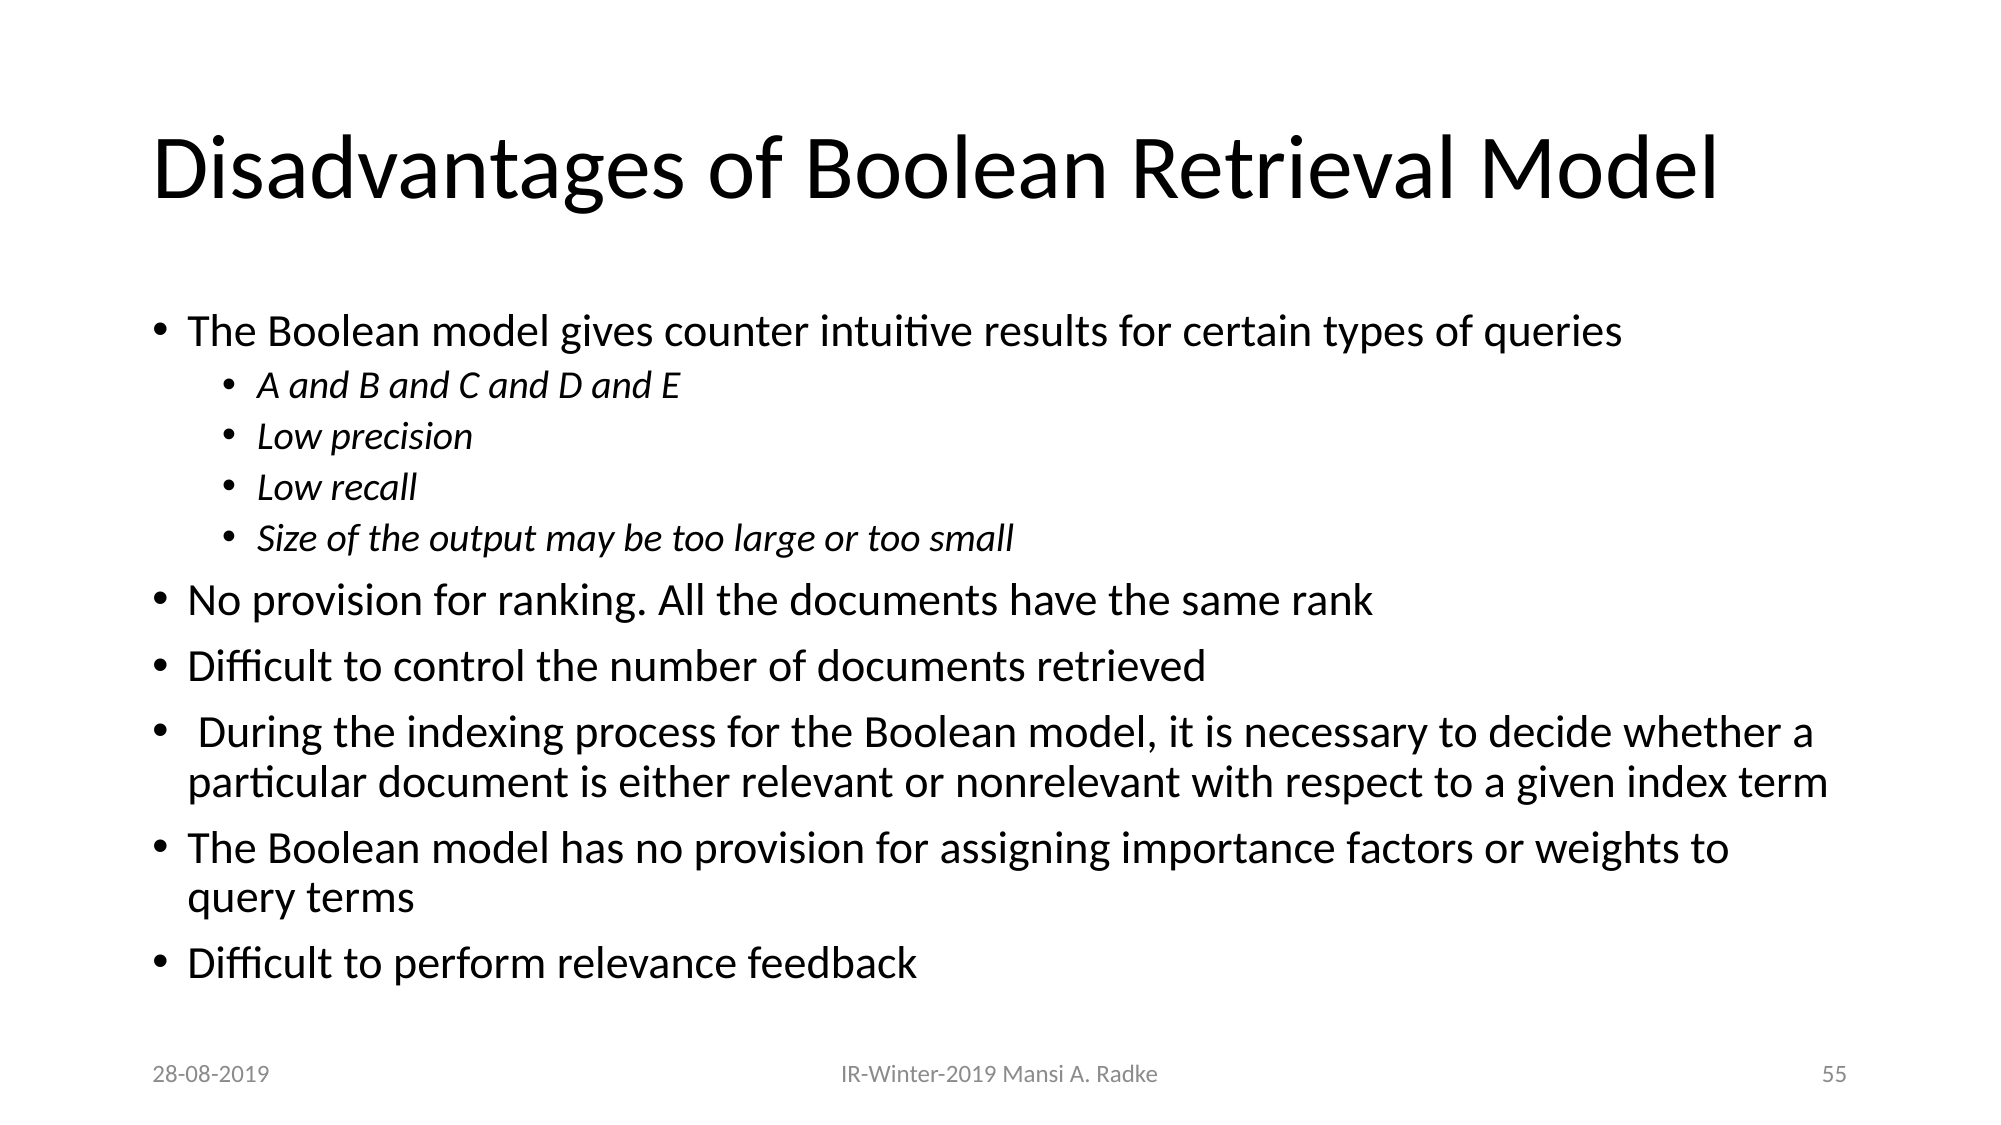

# Disadvantages of Boolean Retrieval Model
The Boolean model gives counter intuitive results for certain types of queries
A and B and C and D and E
Low precision
Low recall
Size of the output may be too large or too small
No provision for ranking. All the documents have the same rank
Difficult to control the number of documents retrieved
 During the indexing process for the Boolean model, it is necessary to decide whether a particular document is either relevant or nonrelevant with respect to a given index term
The Boolean model has no provision for assigning importance factors or weights to query terms
Difficult to perform relevance feedback
28-08-2019
IR-Winter-2019 Mansi A. Radke
55